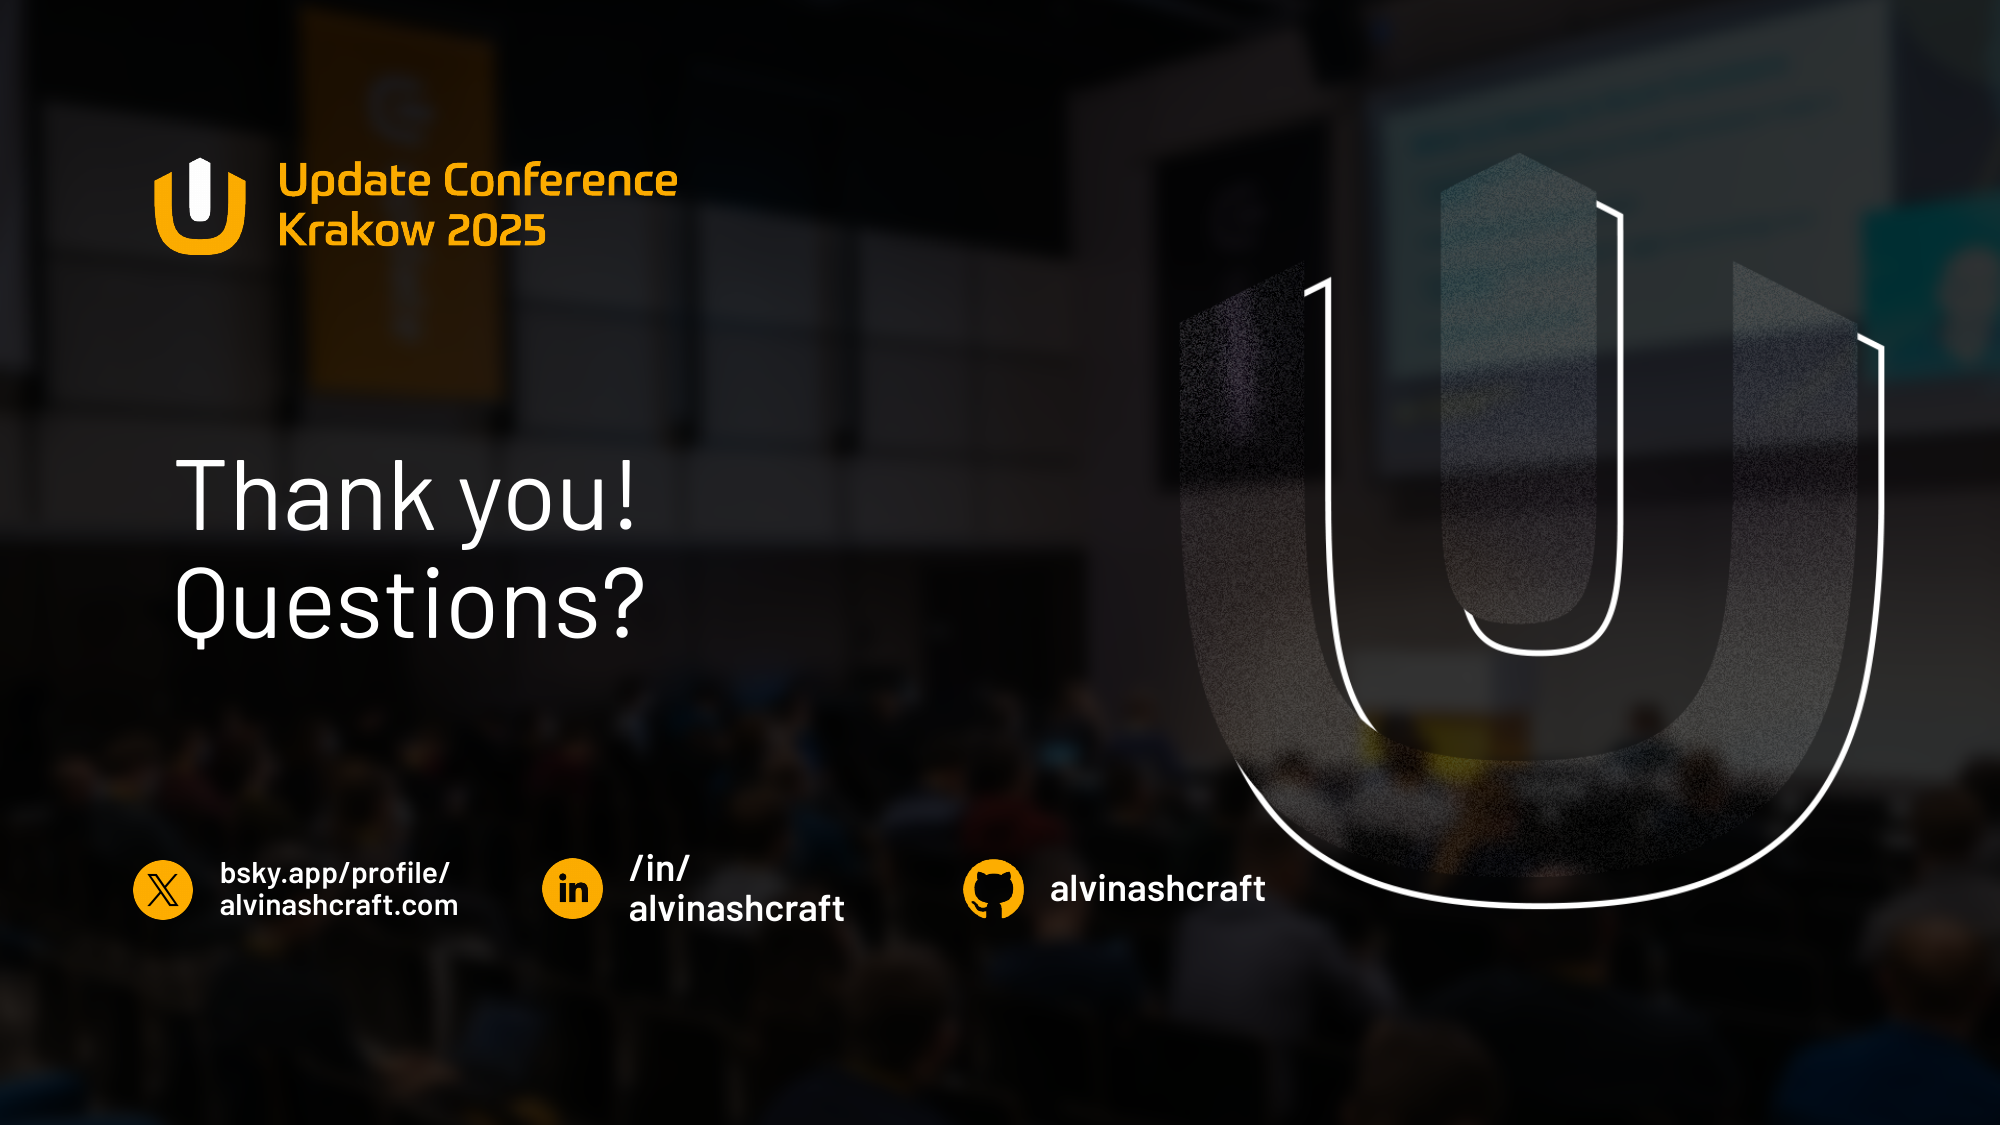

# Thank you! Questions?
alvinashcraft
bsky.app/profile/alvinashcraft.com
/in/alvinashcraft